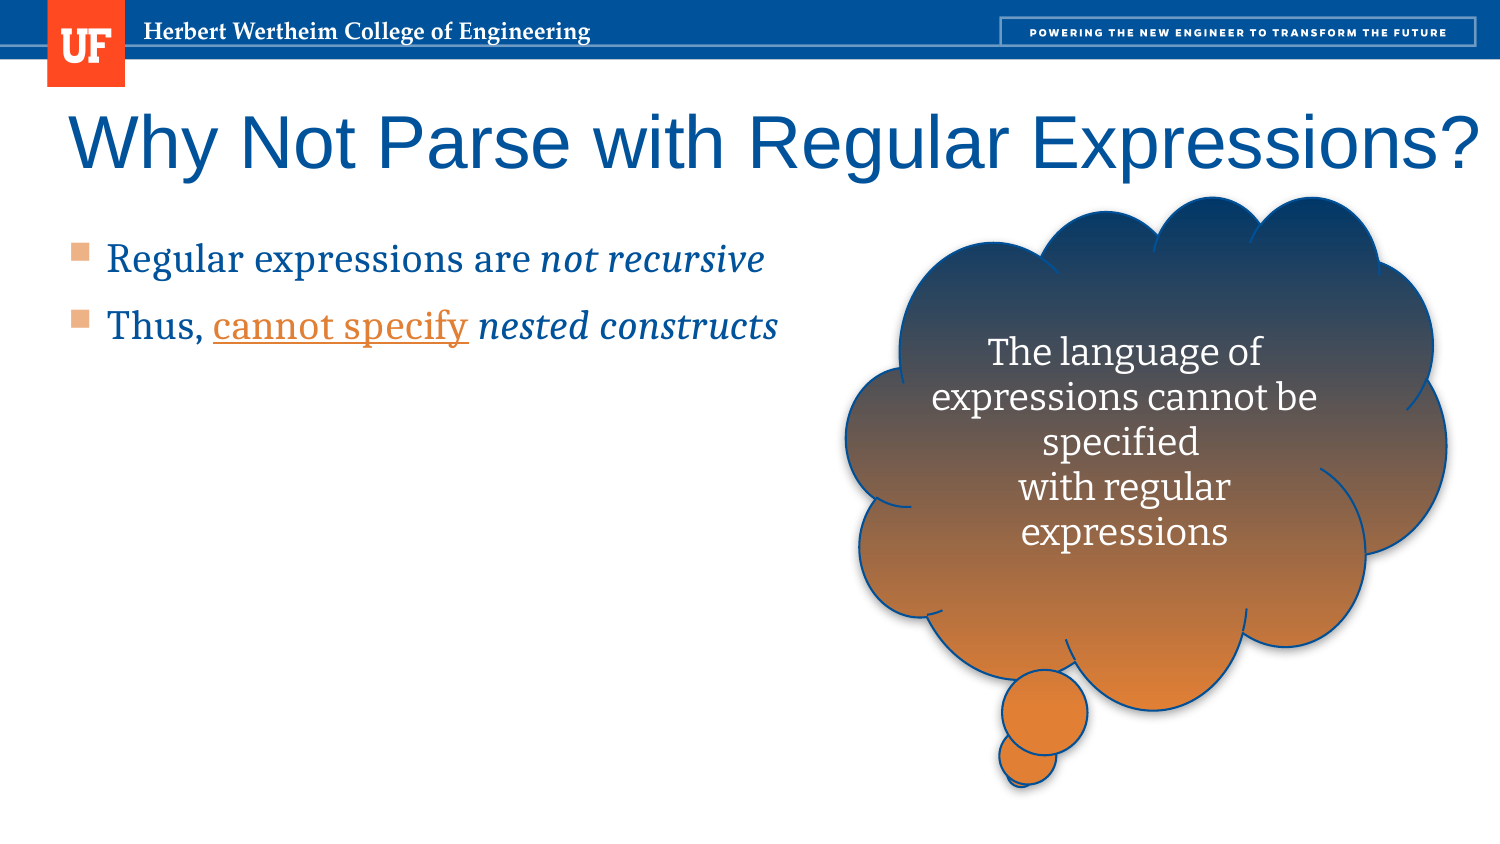

# Why Not Parse with Regular Expressions?
The language of expressions cannot be specified
with regular expressions
Regular expressions are not recursive
Thus, cannot specify nested constructs